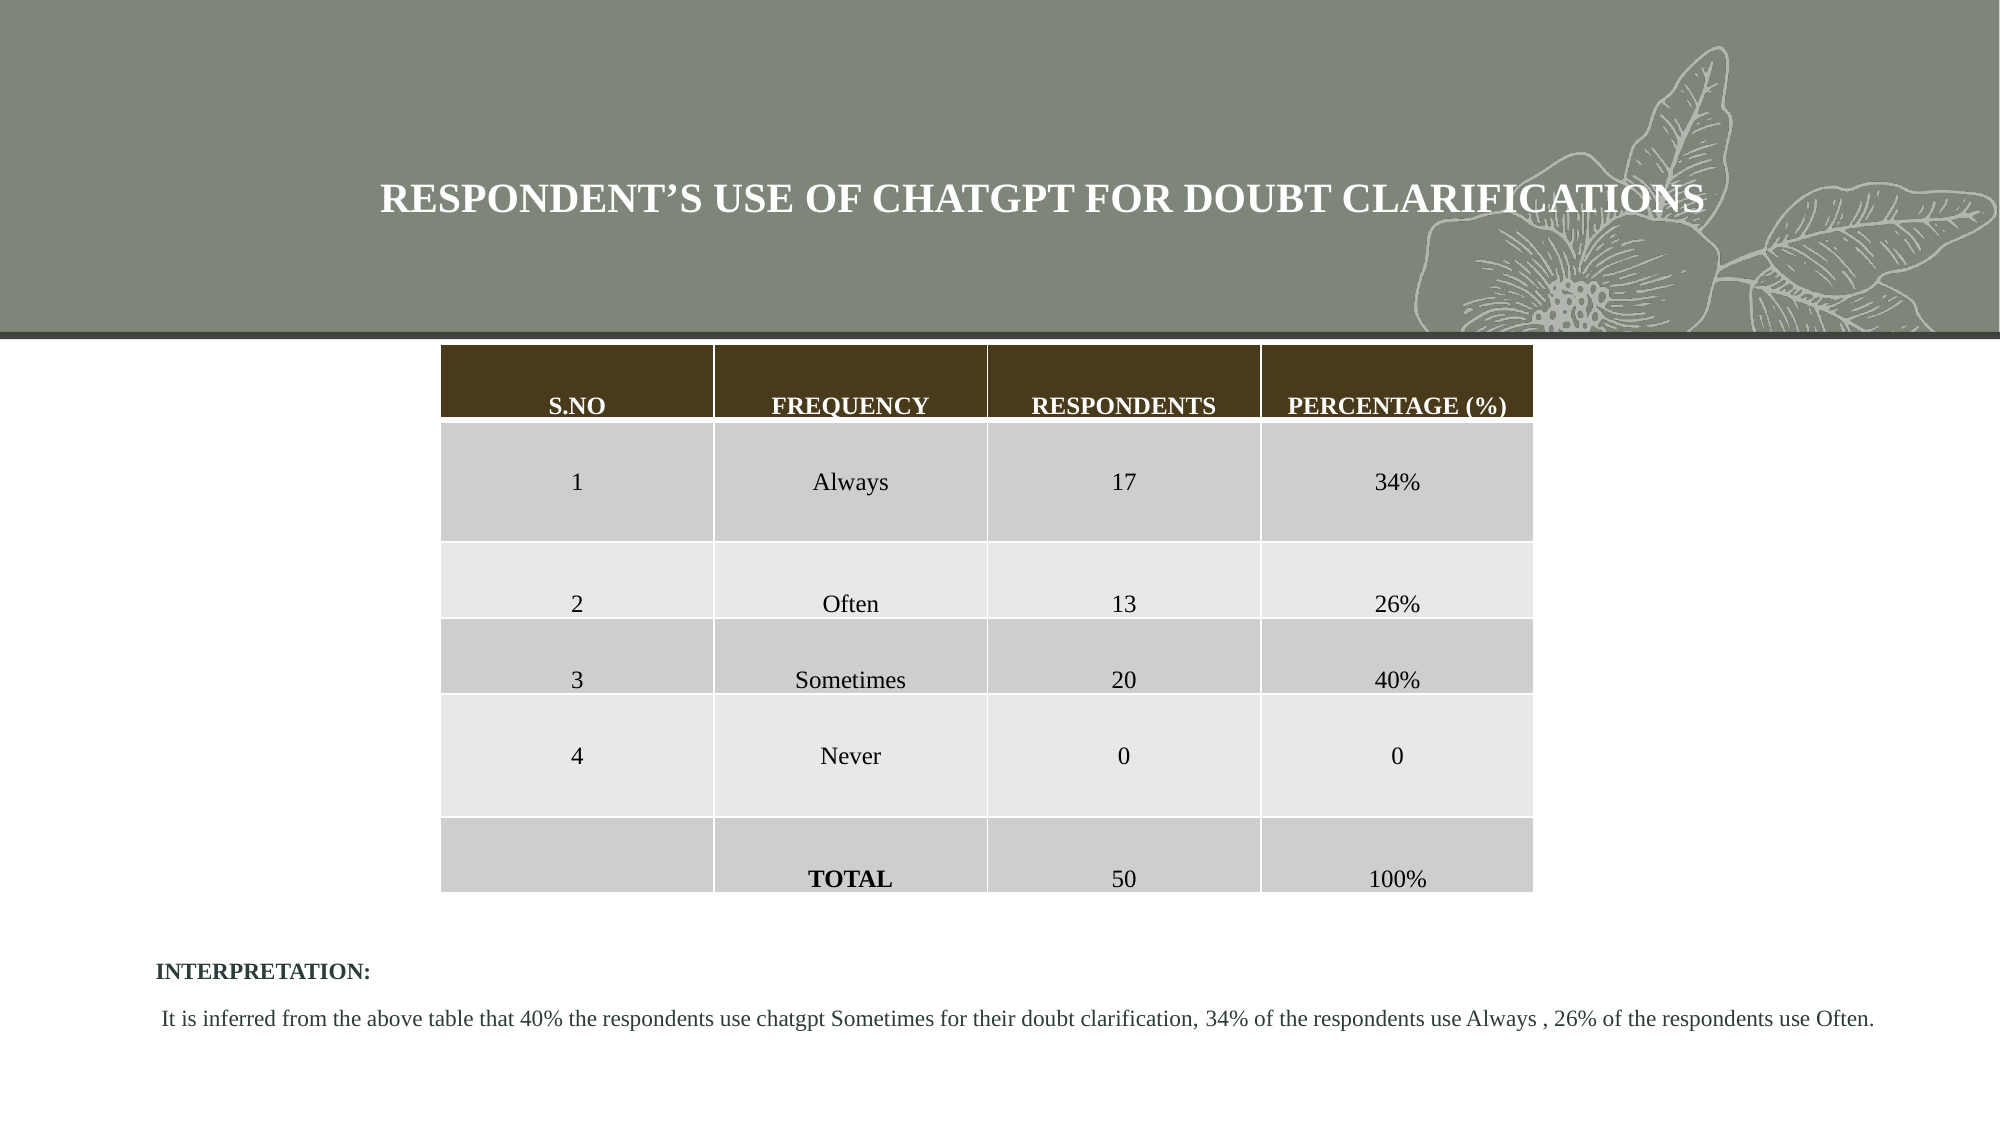

# RESPONDENT’S USE OF CHATGPT FOR DOUBT CLARIFICATIONS
| S.NO | FREQUENCY | RESPONDENTS | PERCENTAGE (%) |
| --- | --- | --- | --- |
| 1 | Always | 17 | 34% |
| 2 | Often | 13 | 26% |
| 3 | Sometimes | 20 | 40% |
| 4 | Never | 0 | 0 |
|  | TOTAL | 50 | 100% |
INTERPRETATION:
 It is inferred from the above table that 40% the respondents use chatgpt Sometimes for their doubt clarification, 34% of the respondents use Always , 26% of the respondents use Often.